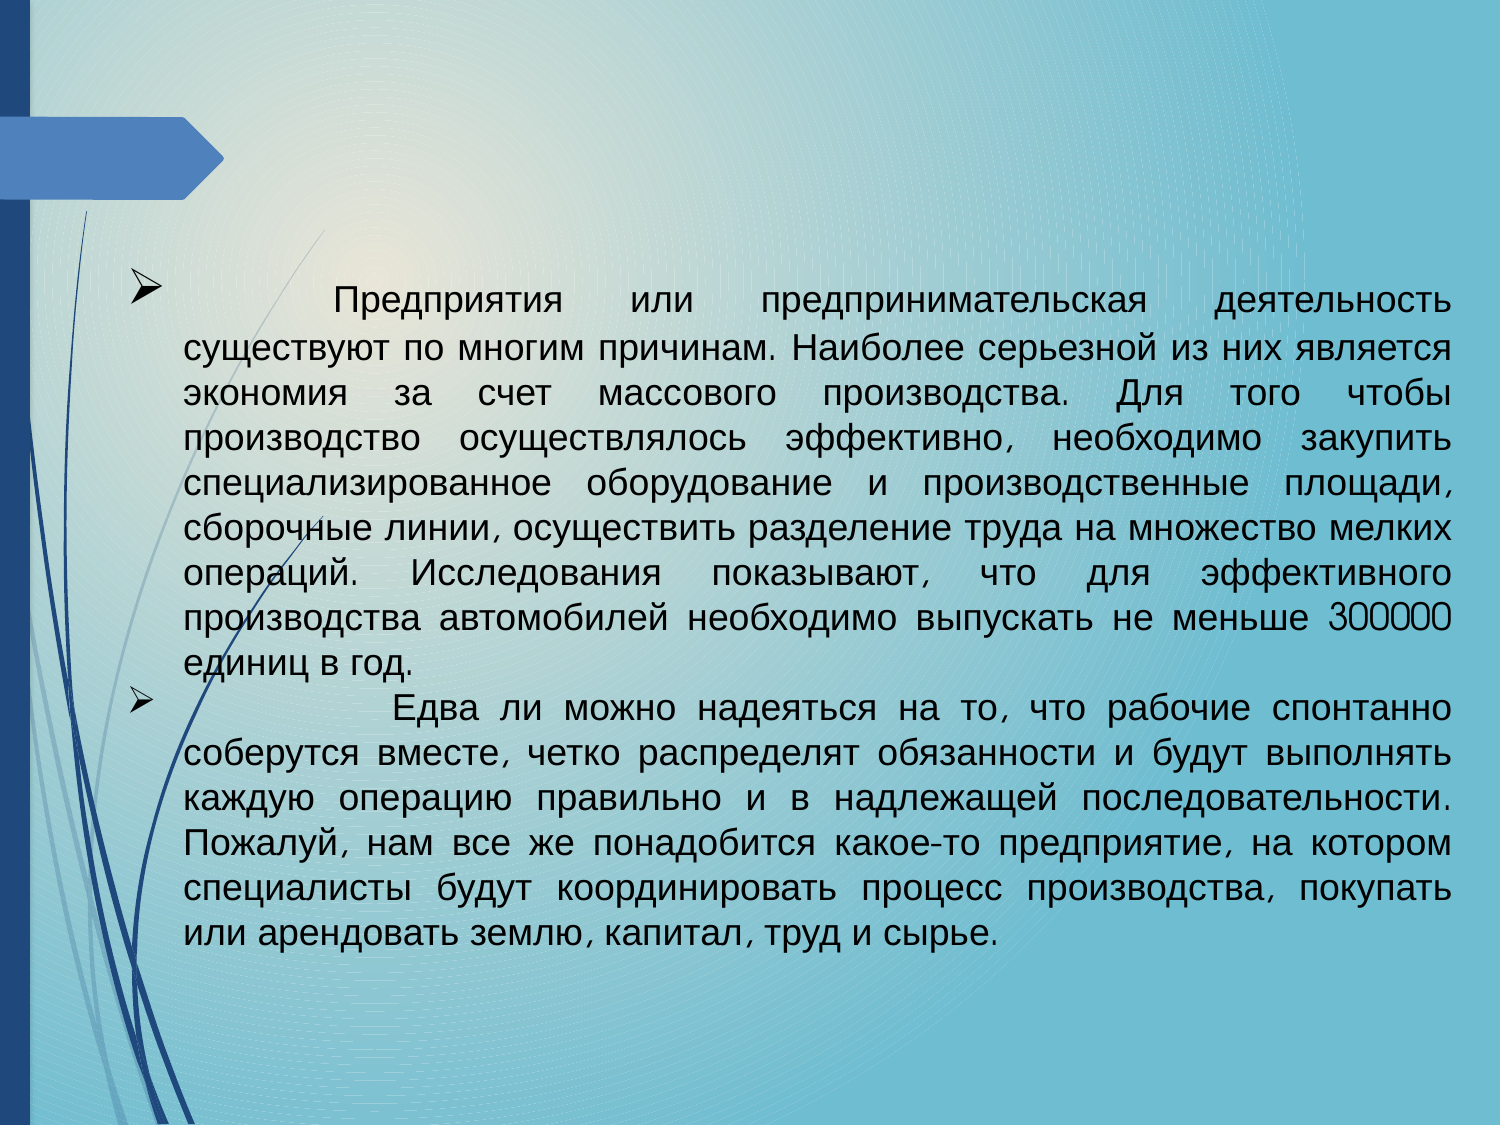

Предприятия или предпринимательская деятельность существуют по многим причинам. Наиболее серьезной из них является экономия за счет массового производства. Для того чтобы производство осуществлялось эффективно, необходимо закупить специализированное оборудование и производственные площади, сборочные линии, осуществить разделение труда на множество мелких операций. Исследования показывают, что для эффективного производства автомобилей необходимо выпускать не меньше 300000 единиц в год.
          Едва ли можно надеяться на то, что рабочие спонтанно соберутся вместе, четко распределят обязанности и будут выполнять каждую операцию правильно и в надлежащей последовательности. Пожалуй, нам все же понадобится какое-то предприятие, на котором специалисты будут координировать процесс производства, покупать или арендовать землю, капитал, труд и сырье.